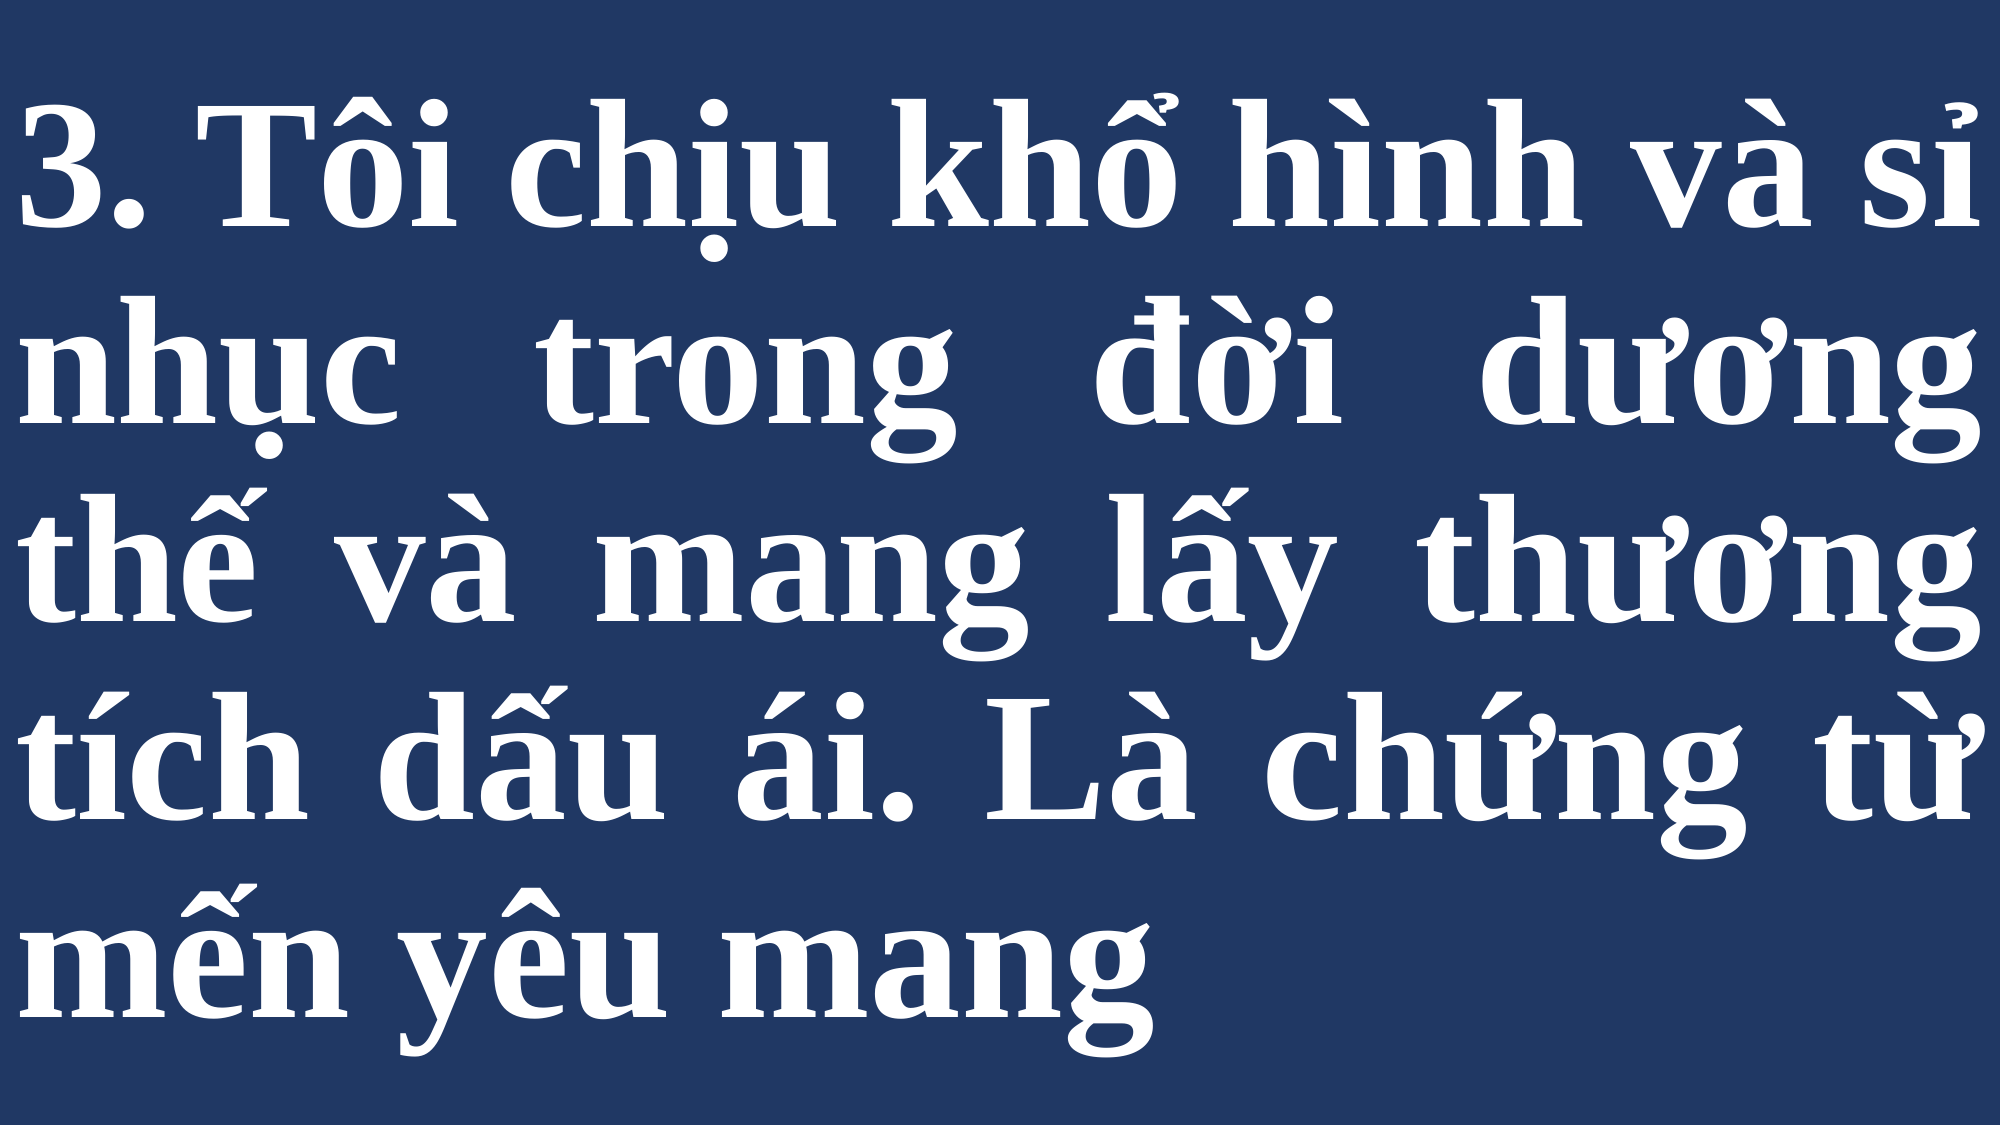

# 3. Tôi chịu khổ hình và sỉ nhục trong đời dương thế và mang lấy thương tích dấu ái. Là chứng từ mến yêu mang